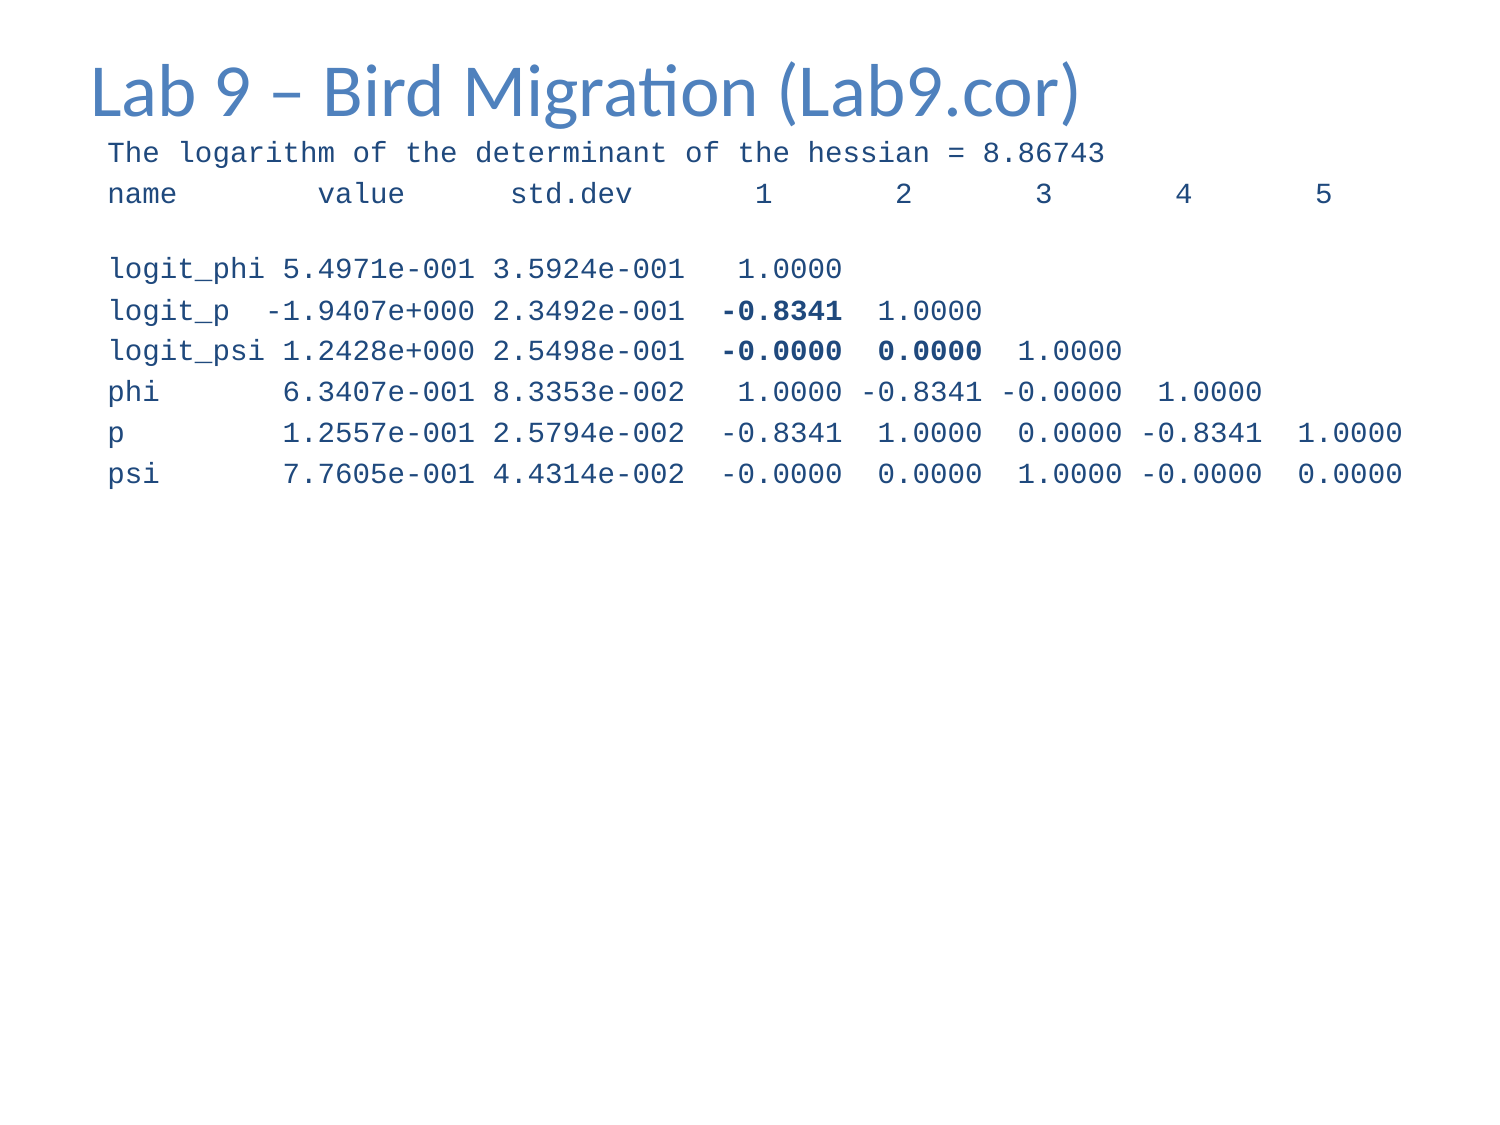

# Lab 9 – Bird Migration (Lab9.cor)
 The logarithm of the determinant of the hessian = 8.86743
 name        value      std.dev       1       2       3       4       5
 logit_phi 5.4971e-001 3.5924e-001   1.0000
 logit_p  -1.9407e+000 2.3492e-001  -0.8341  1.0000
 logit_psi 1.2428e+000 2.5498e-001  -0.0000  0.0000  1.0000
 phi       6.3407e-001 8.3353e-002   1.0000 -0.8341 -0.0000  1.0000
 p         1.2557e-001 2.5794e-002  -0.8341  1.0000  0.0000 -0.8341  1.0000
 psi       7.7605e-001 4.4314e-002  -0.0000  0.0000  1.0000 -0.0000  0.0000